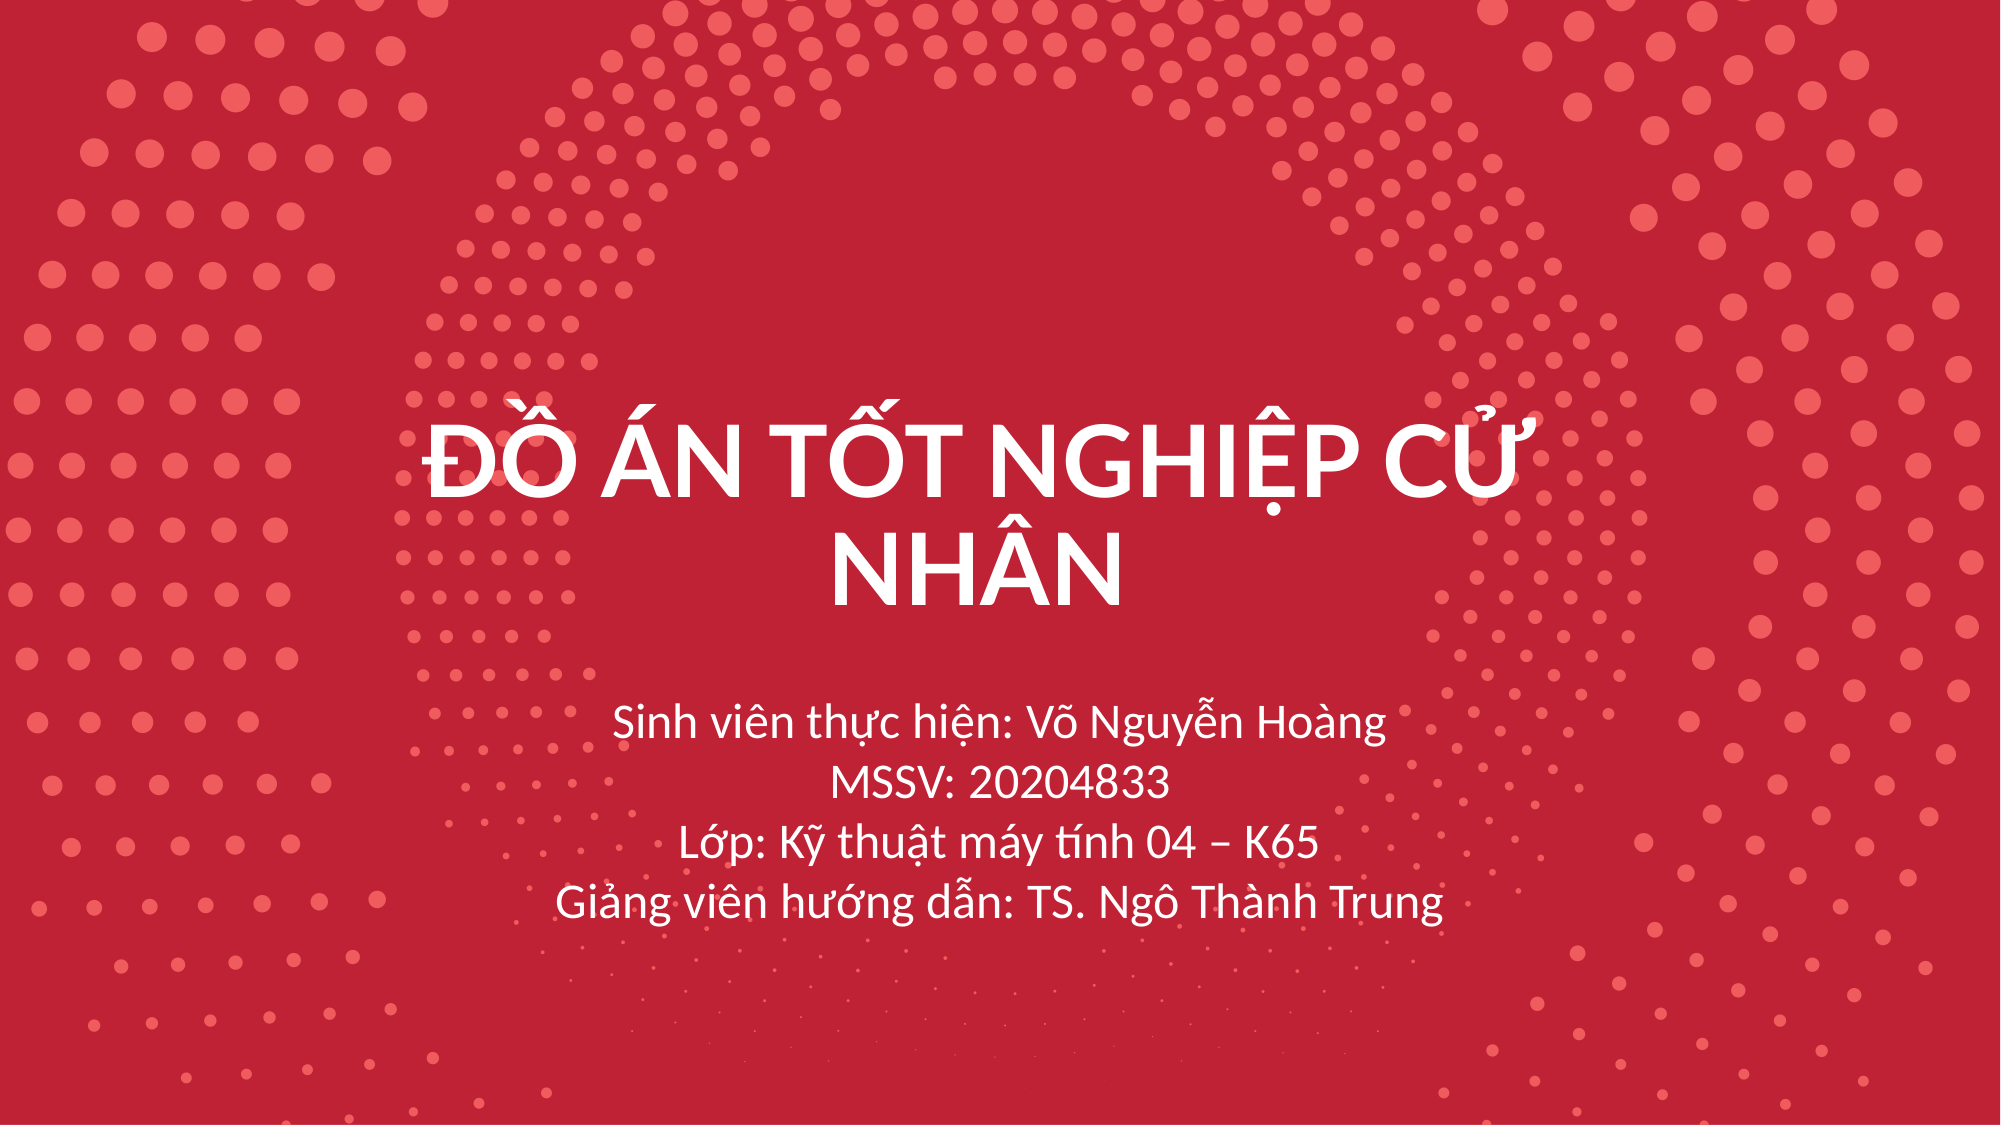

# ĐỒ ÁN TỐT NGHIỆP CỬ NHÂN
Sinh viên thực hiện: Võ Nguyễn Hoàng
MSSV: 20204833
Lớp: Kỹ thuật máy tính 04 – K65
Giảng viên hướng dẫn: TS. Ngô Thành Trung